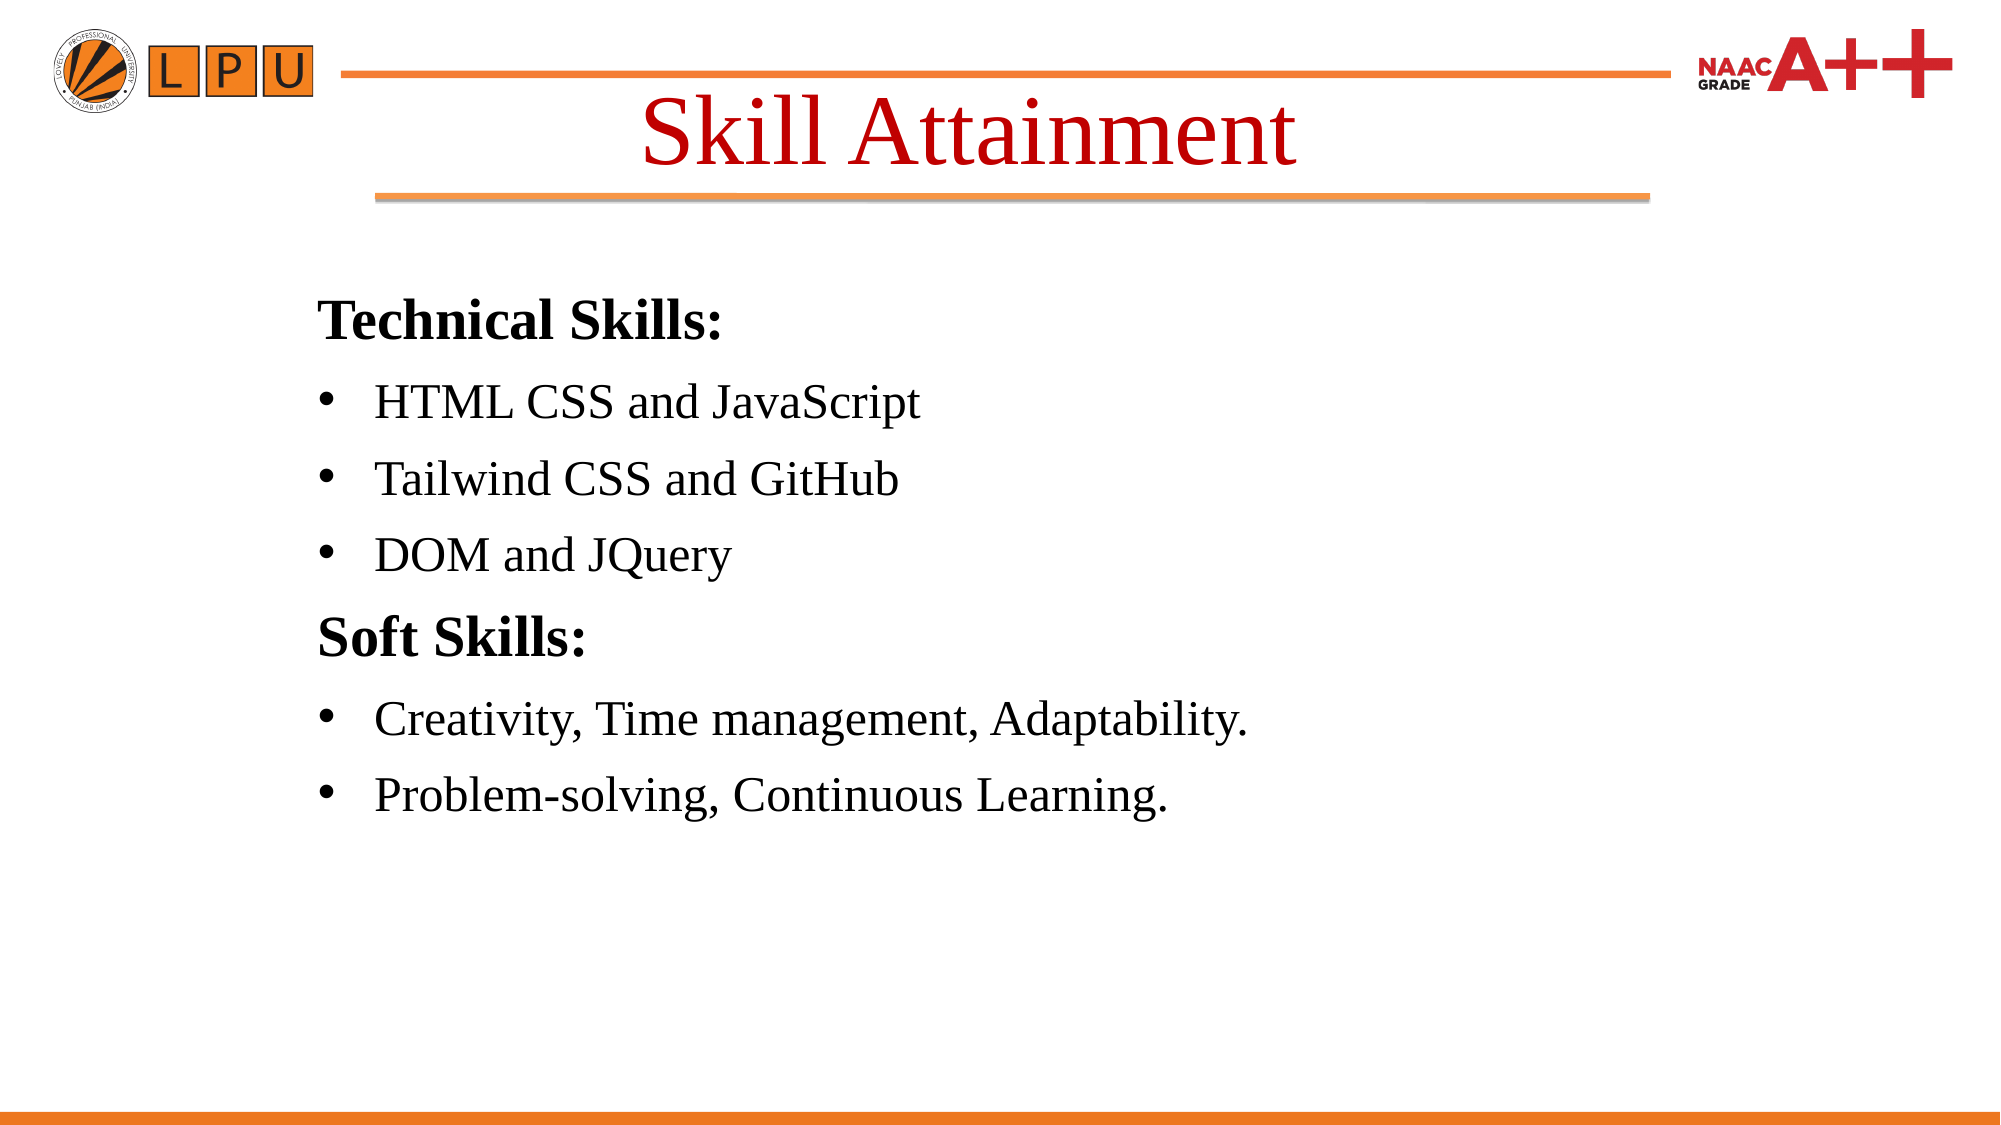

Skill Attainment

Technical Skills:
HTML CSS and JavaScript
Tailwind CSS and GitHub
DOM and JQuery
Soft Skills:
Creativity, Time management, Adaptability.
Problem-solving, Continuous Learning.